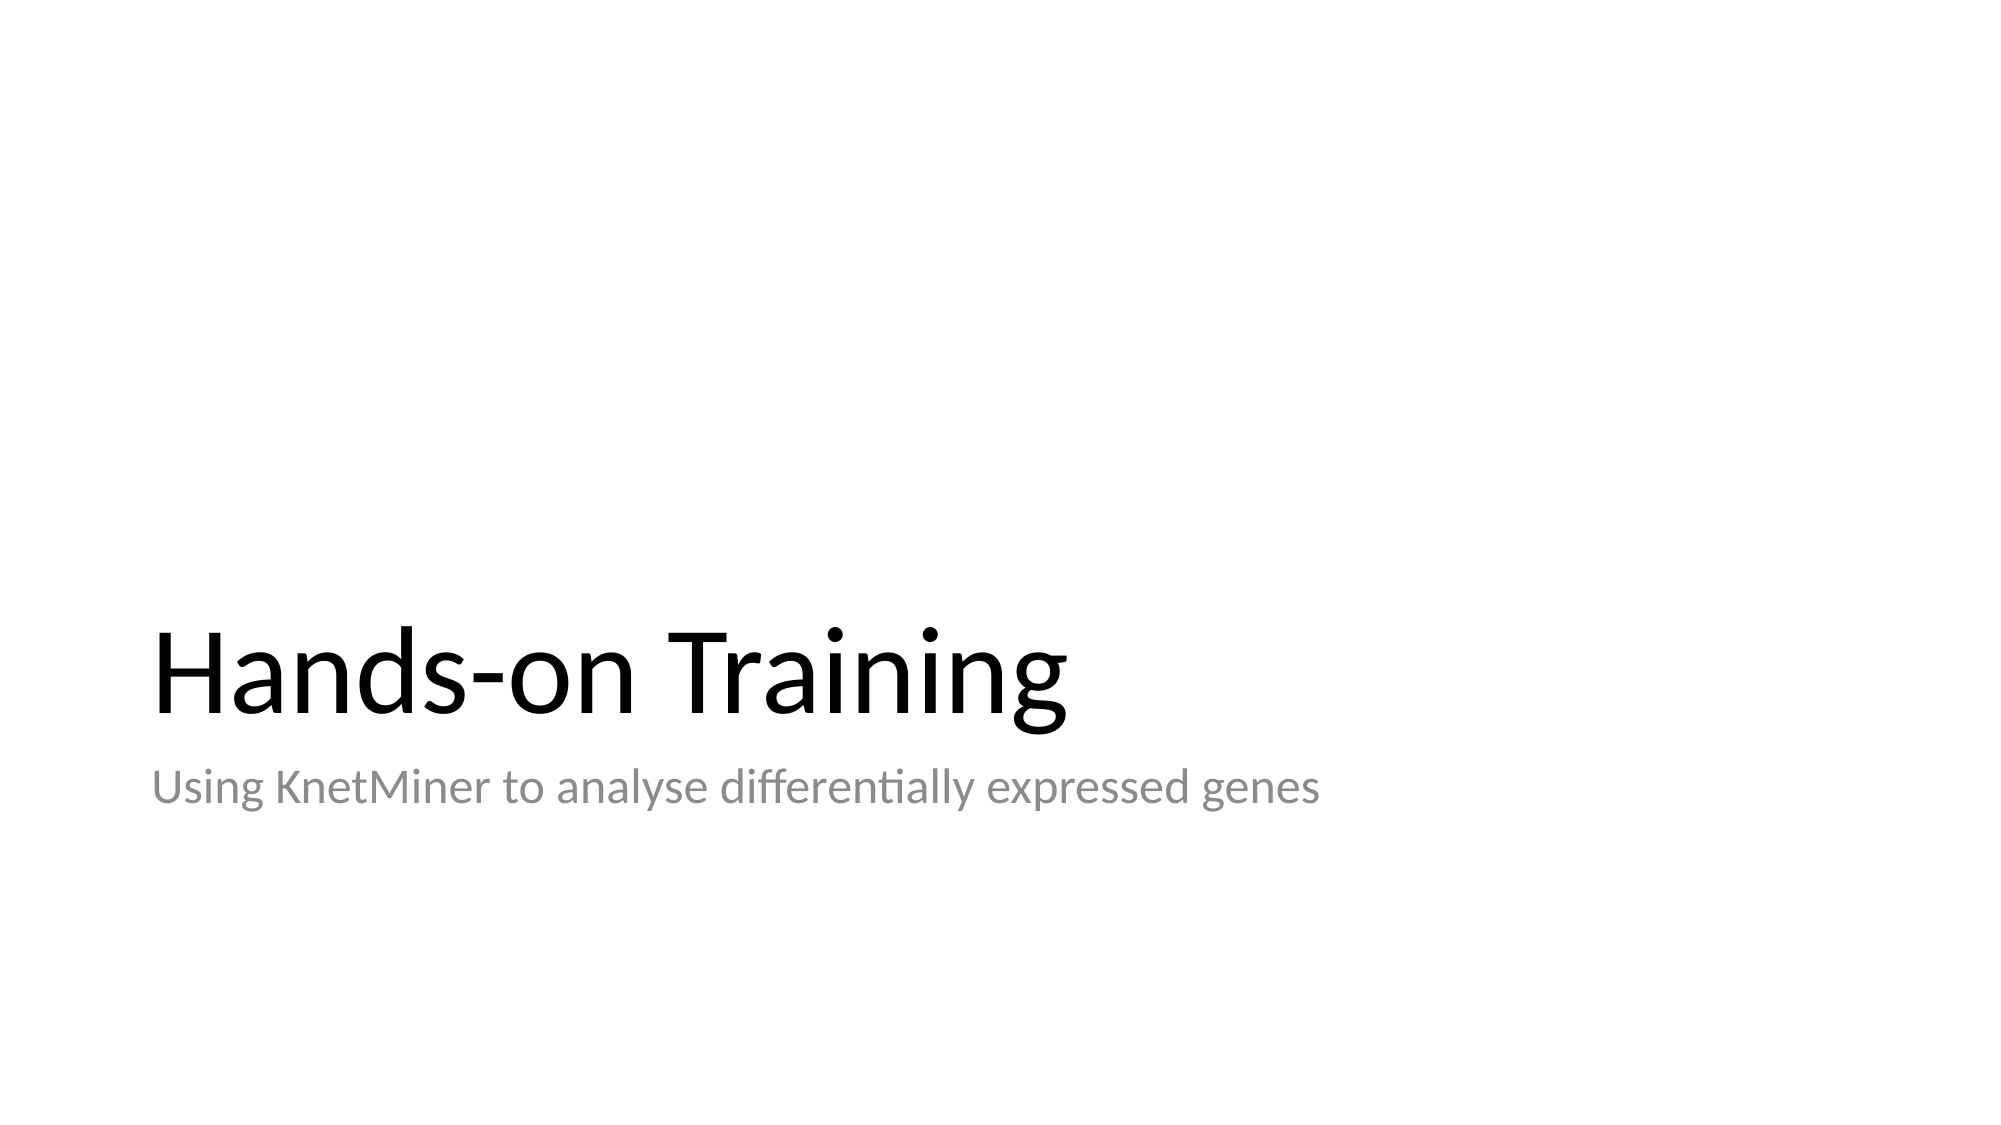

# Hands-on Training
Using KnetMiner to analyse differentially expressed genes